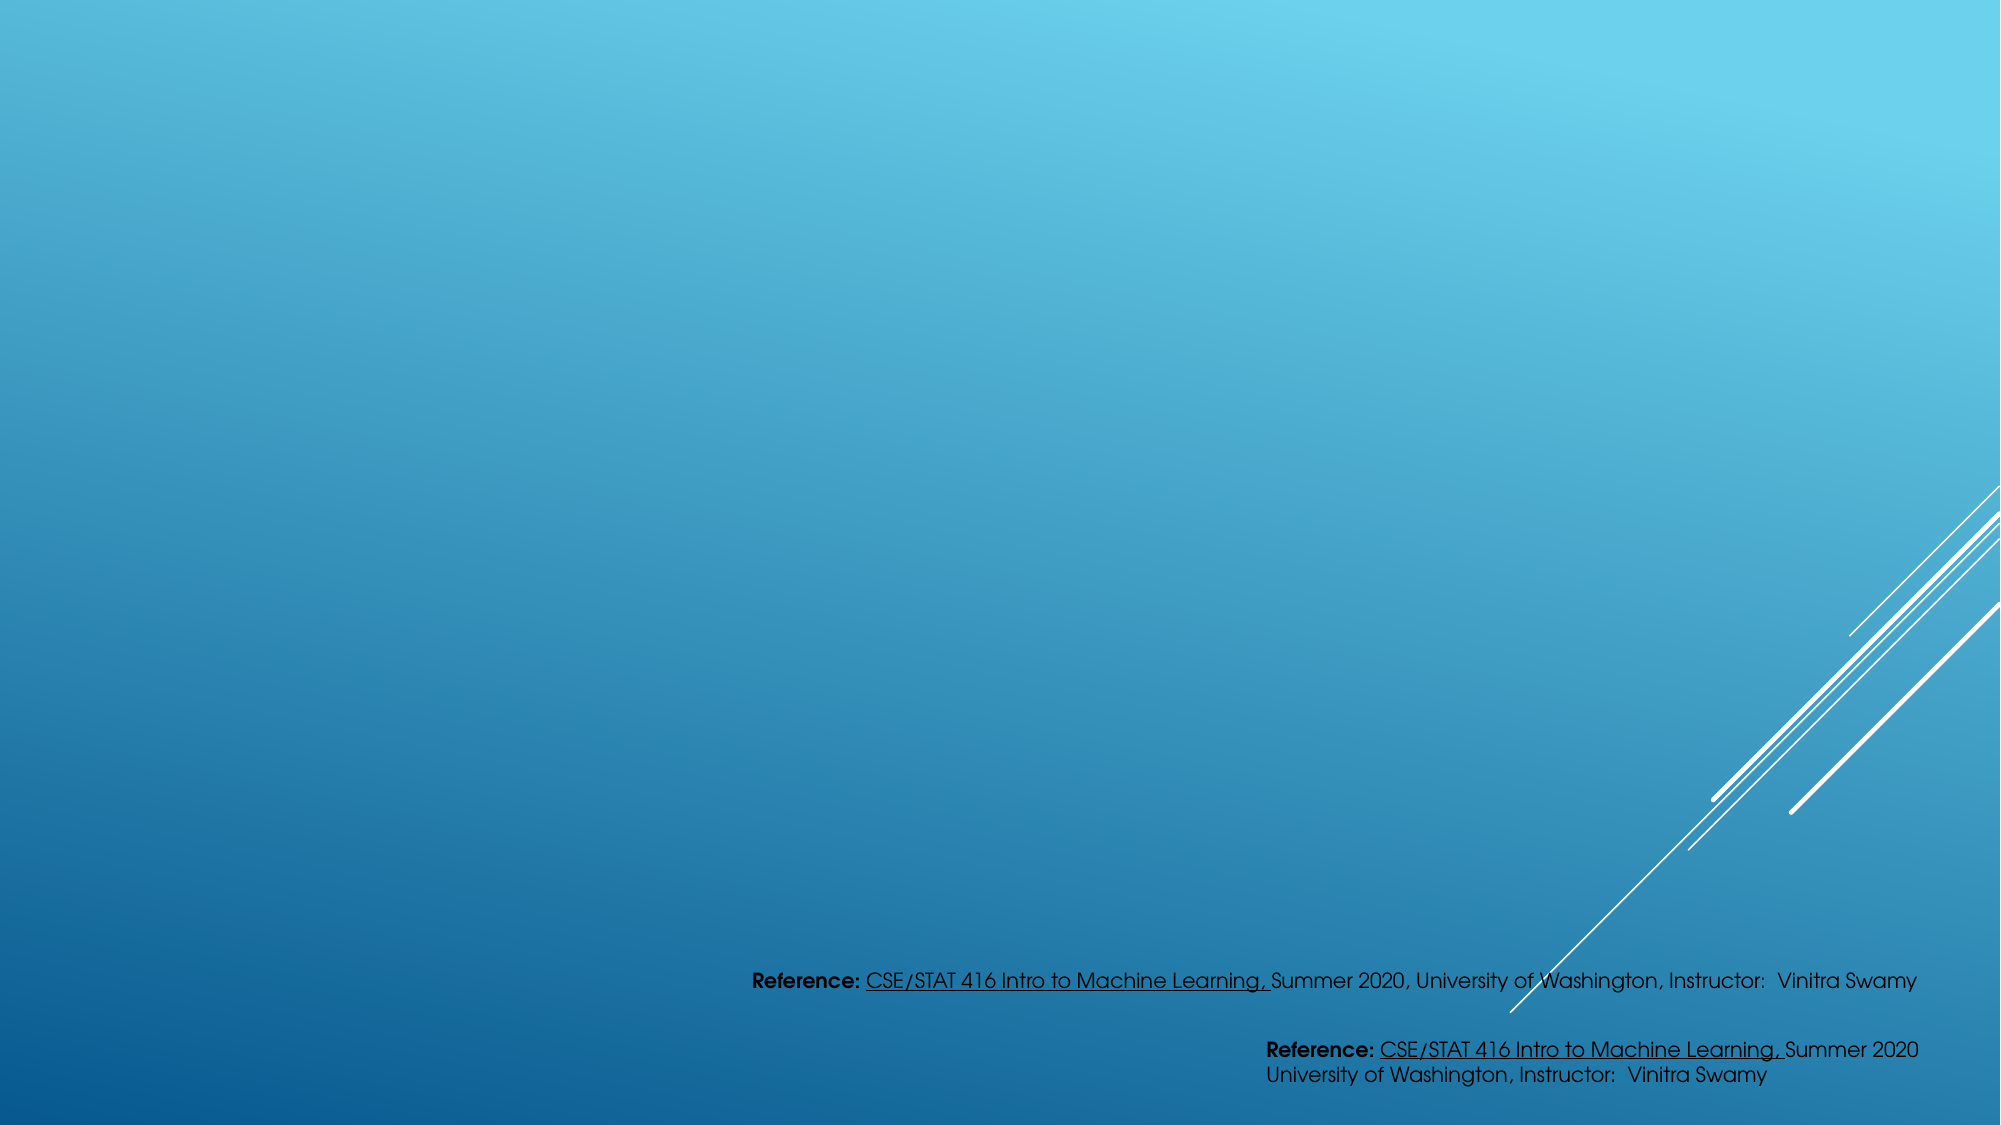

Reference: CSE/STAT 416 Intro to Machine Learning, Summer 2020, University of Washington, Instructor:  Vinitra Swamy
Reference: CSE/STAT 416 Intro to Machine Learning, Summer 2020
University of Washington, Instructor:  Vinitra Swamy